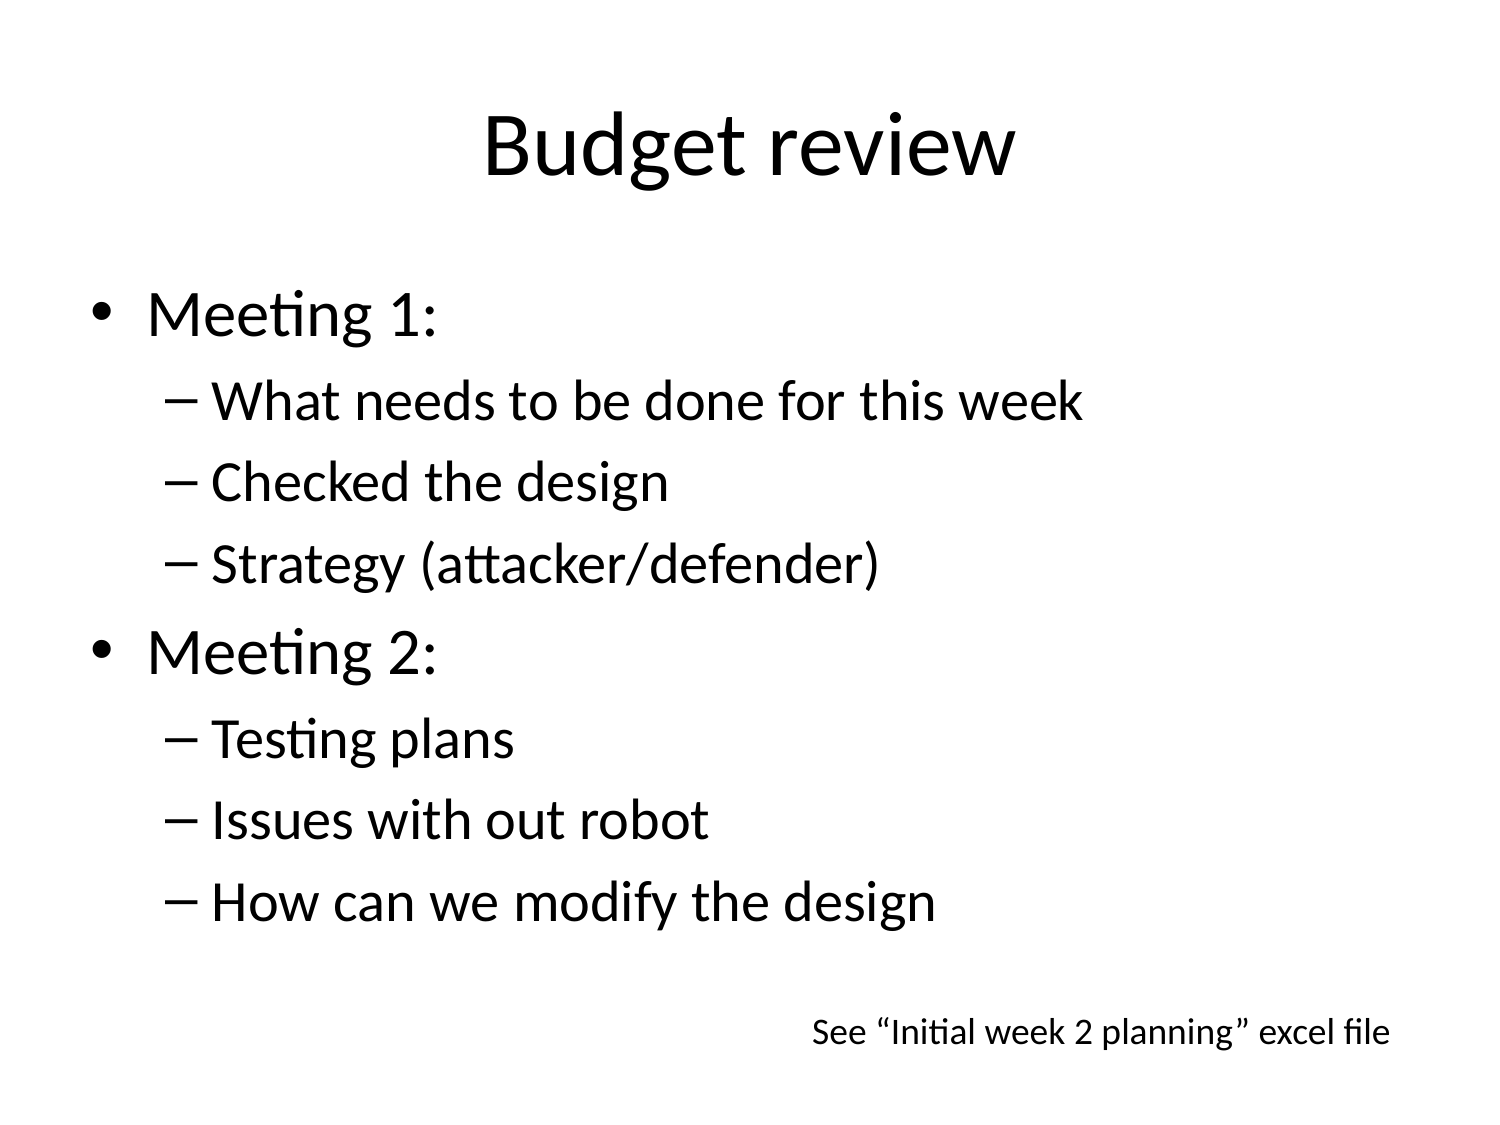

# Budget review
Meeting 1:
What needs to be done for this week
Checked the design
Strategy (attacker/defender)
Meeting 2:
Testing plans
Issues with out robot
How can we modify the design

See “Initial week 2 planning” excel file